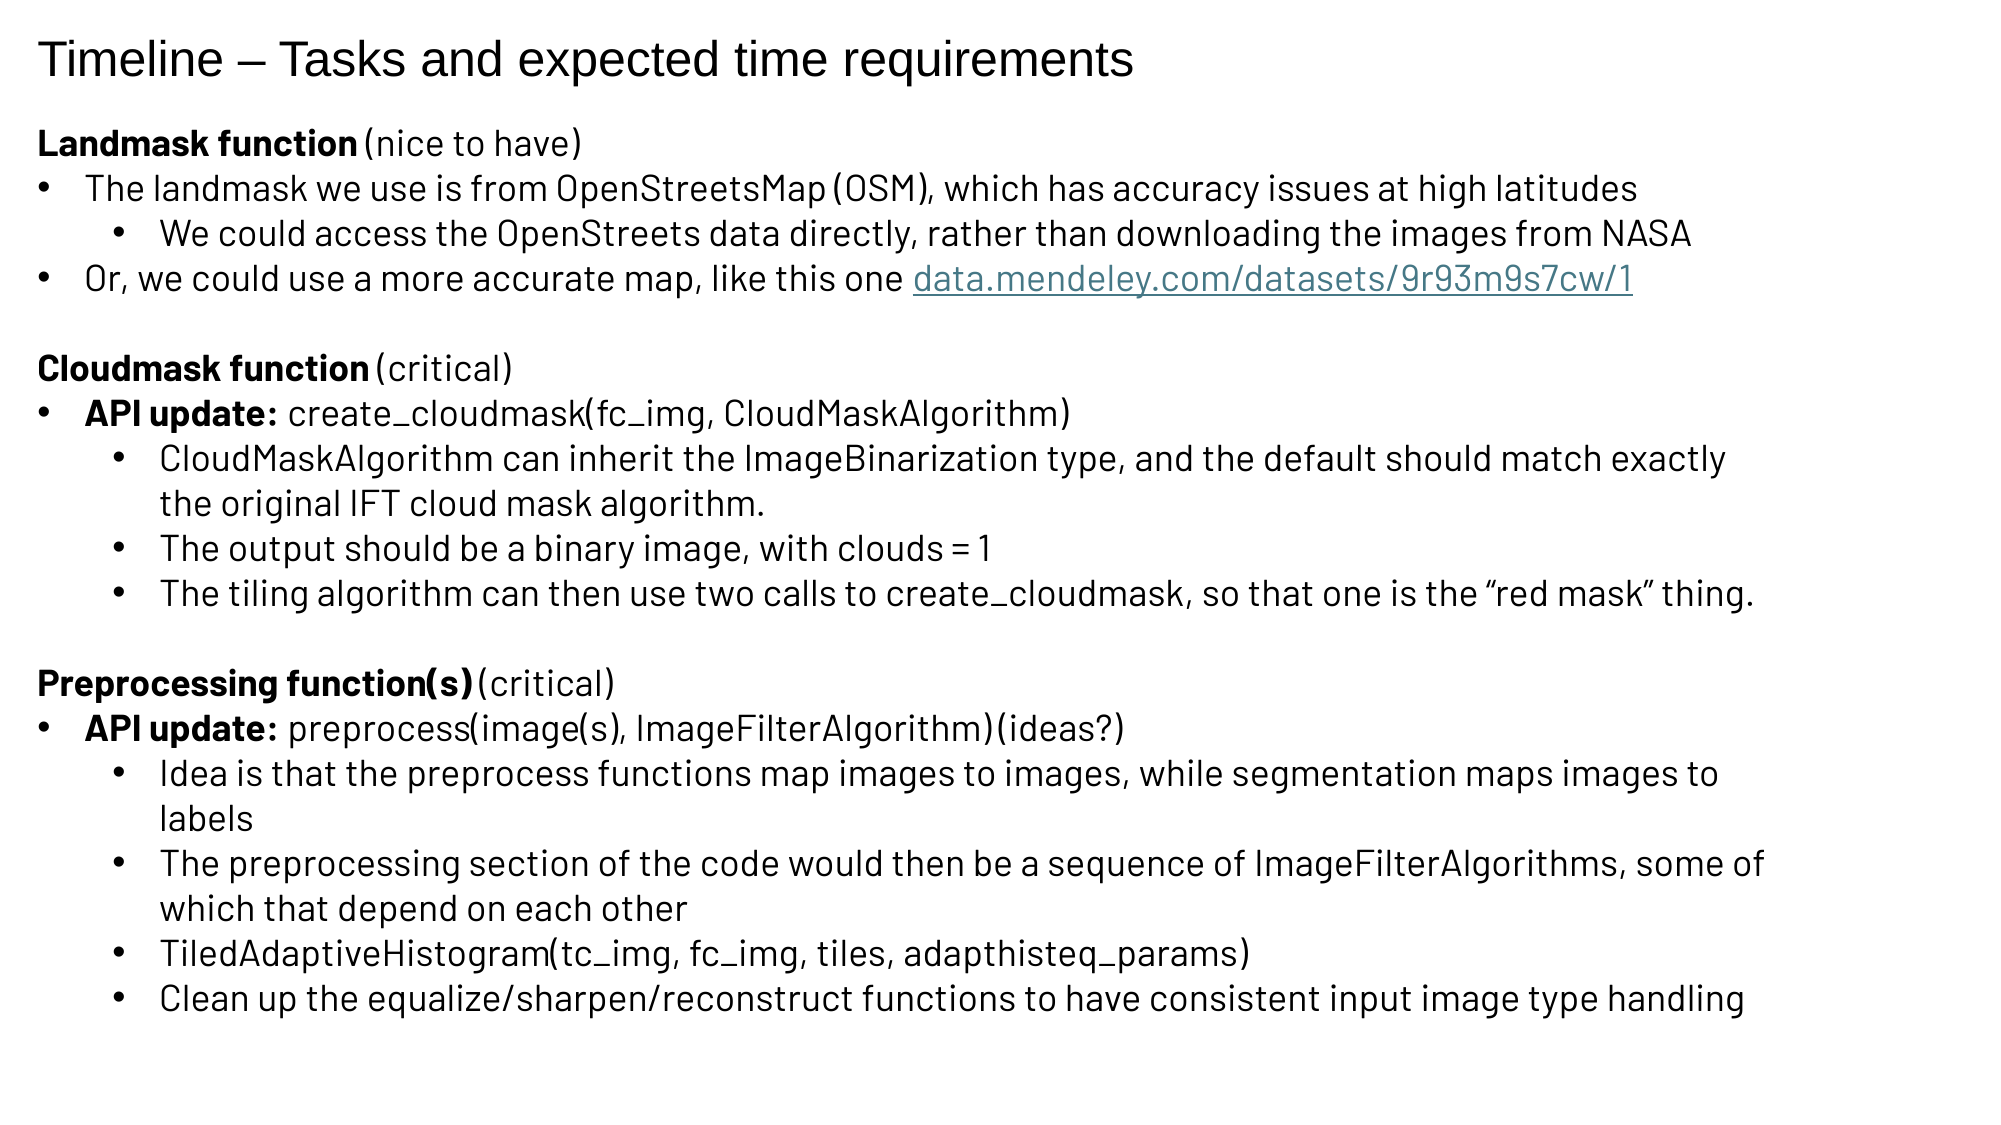

Timeline – Tasks and expected time requirements
Landmask function (nice to have)
The landmask we use is from OpenStreetsMap (OSM), which has accuracy issues at high latitudes
We could access the OpenStreets data directly, rather than downloading the images from NASA
Or, we could use a more accurate map, like this one data.mendeley.com/datasets/9r93m9s7cw/1

Cloudmask function (critical)
API update: create_cloudmask(fc_img, CloudMaskAlgorithm)
CloudMaskAlgorithm can inherit the ImageBinarization type, and the default should match exactly the original IFT cloud mask algorithm.
The output should be a binary image, with clouds = 1
The tiling algorithm can then use two calls to create_cloudmask, so that one is the “red mask” thing.

Preprocessing function(s) (critical)
API update: preprocess(image(s), ImageFilterAlgorithm) (ideas?)
Idea is that the preprocess functions map images to images, while segmentation maps images to labels
The preprocessing section of the code would then be a sequence of ImageFilterAlgorithms, some of which that depend on each other
TiledAdaptiveHistogram(tc_img, fc_img, tiles, adapthisteq_params)
Clean up the equalize/sharpen/reconstruct functions to have consistent input image type handling